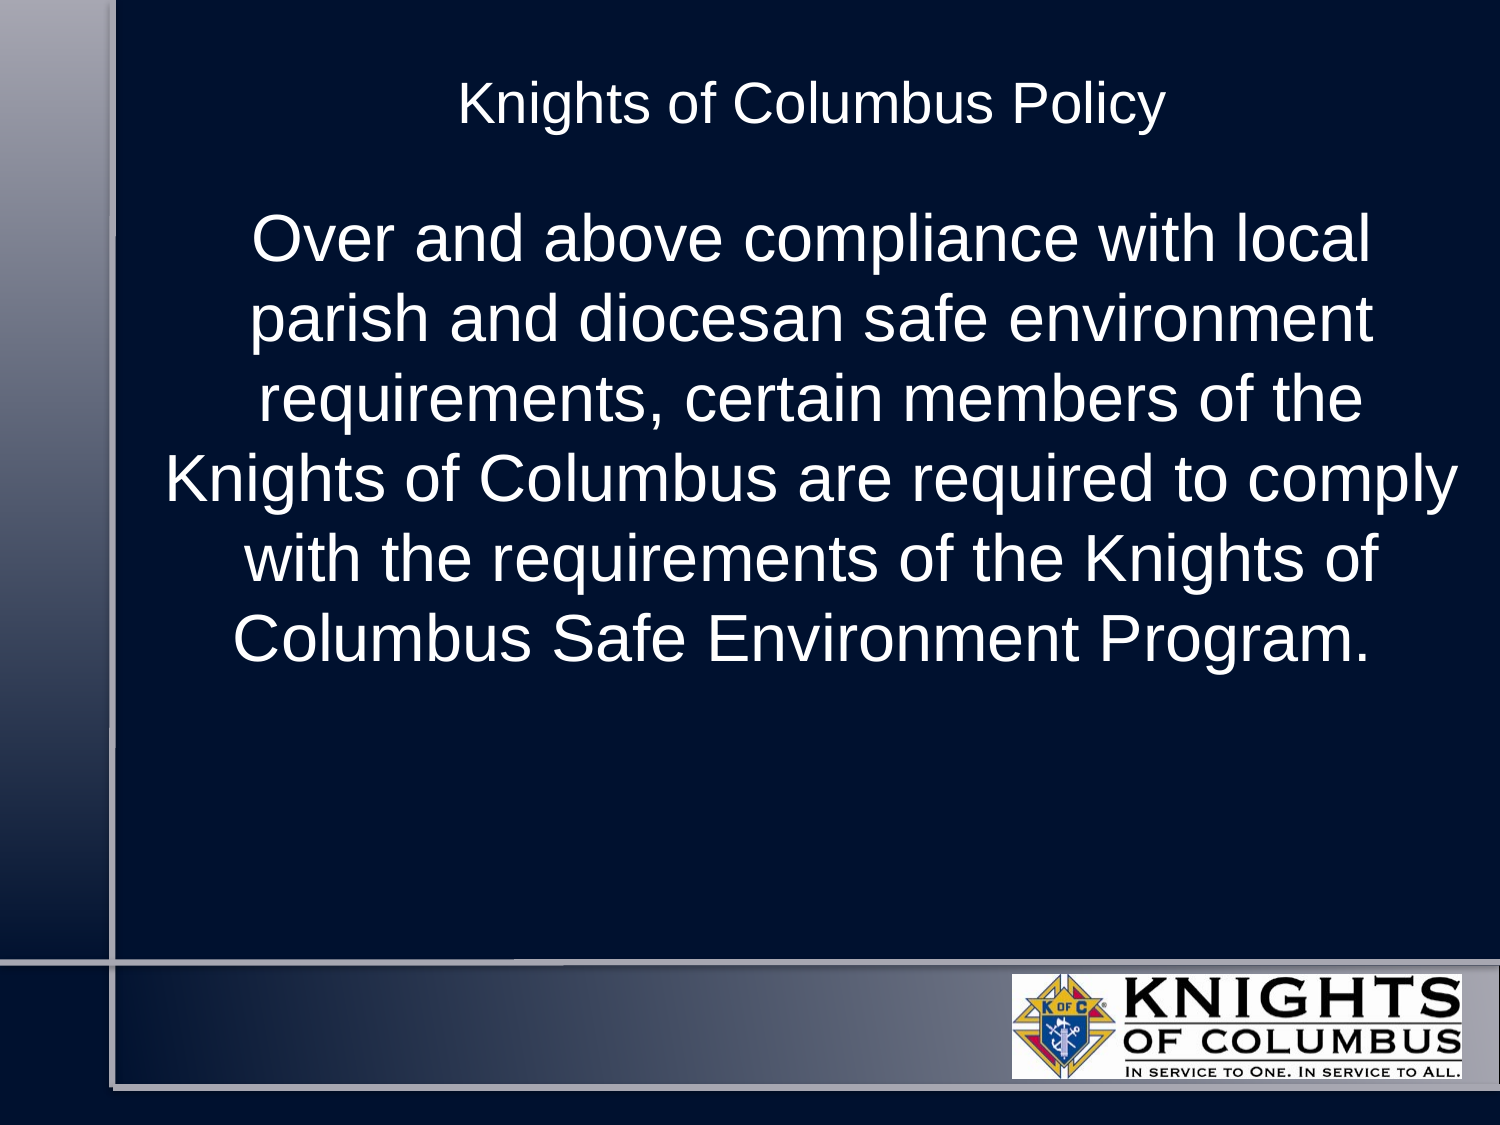

# Knights of Columbus Policy
Over and above compliance with local parish and diocesan safe environment requirements, certain members of the Knights of Columbus are required to comply with the requirements of the Knights of Columbus Safe Environment Program.